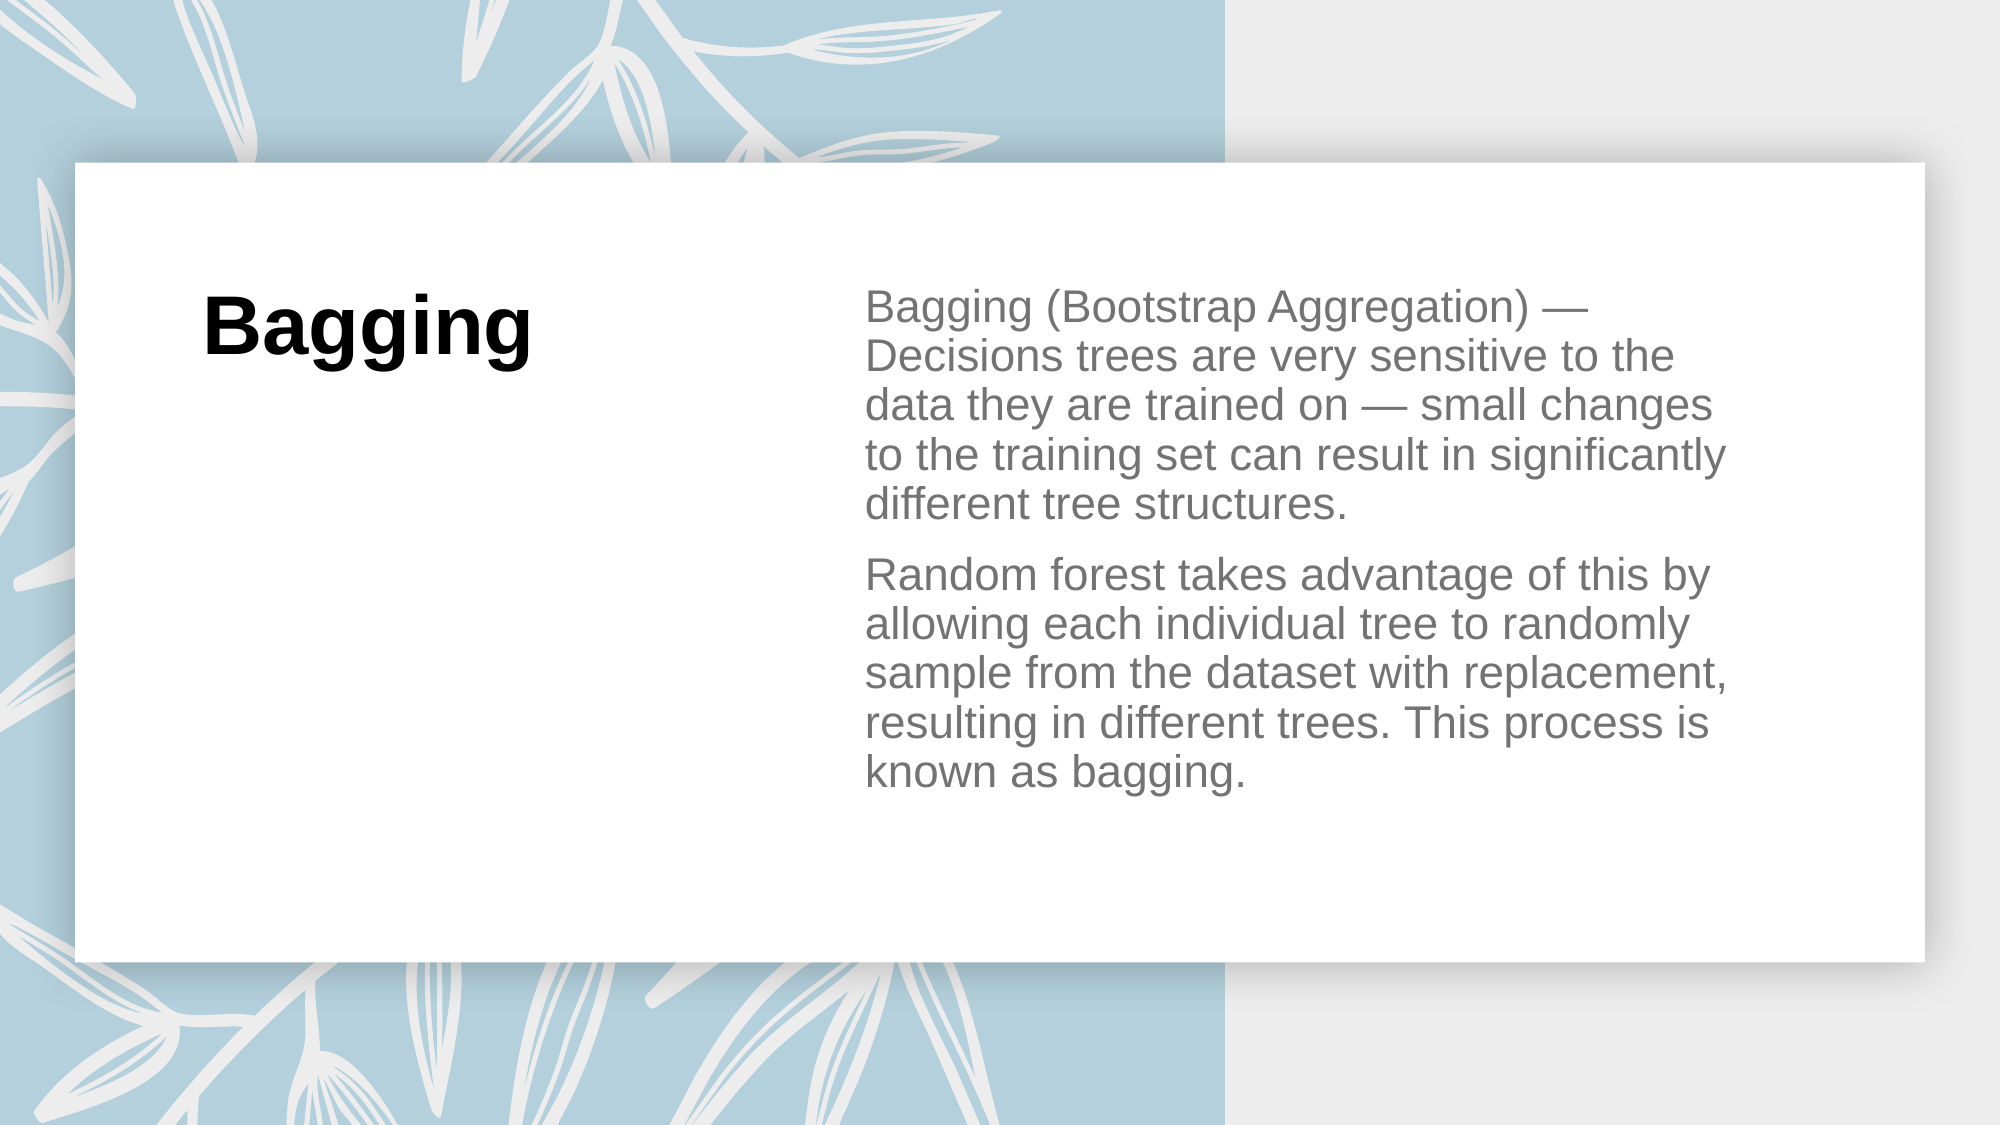

# Bagging
Bagging (Bootstrap Aggregation) — Decisions trees are very sensitive to the data they are trained on — small changes to the training set can result in significantly different tree structures.
Random forest takes advantage of this by allowing each individual tree to randomly sample from the dataset with replacement, resulting in different trees. This process is known as bagging.